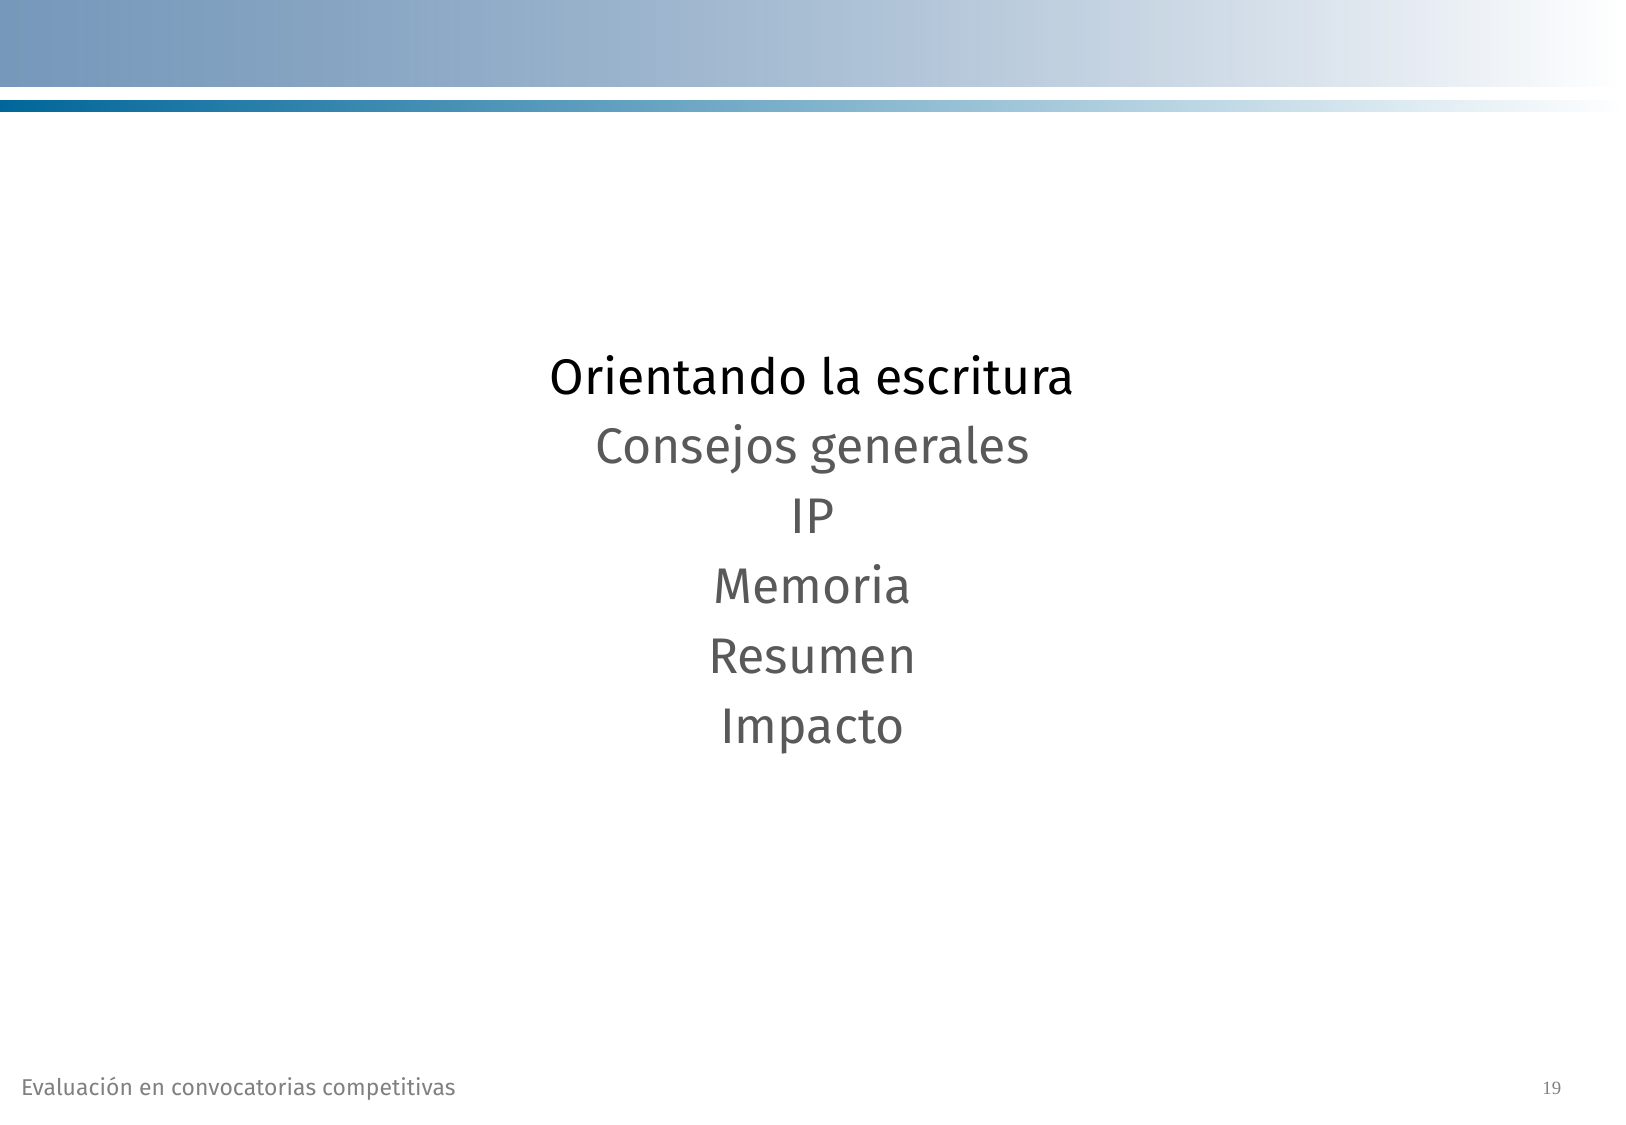

Orientando la escritura
Consejos generales
IP
Memoria
Resumen
Impacto
Evaluación en convocatorias competitivas